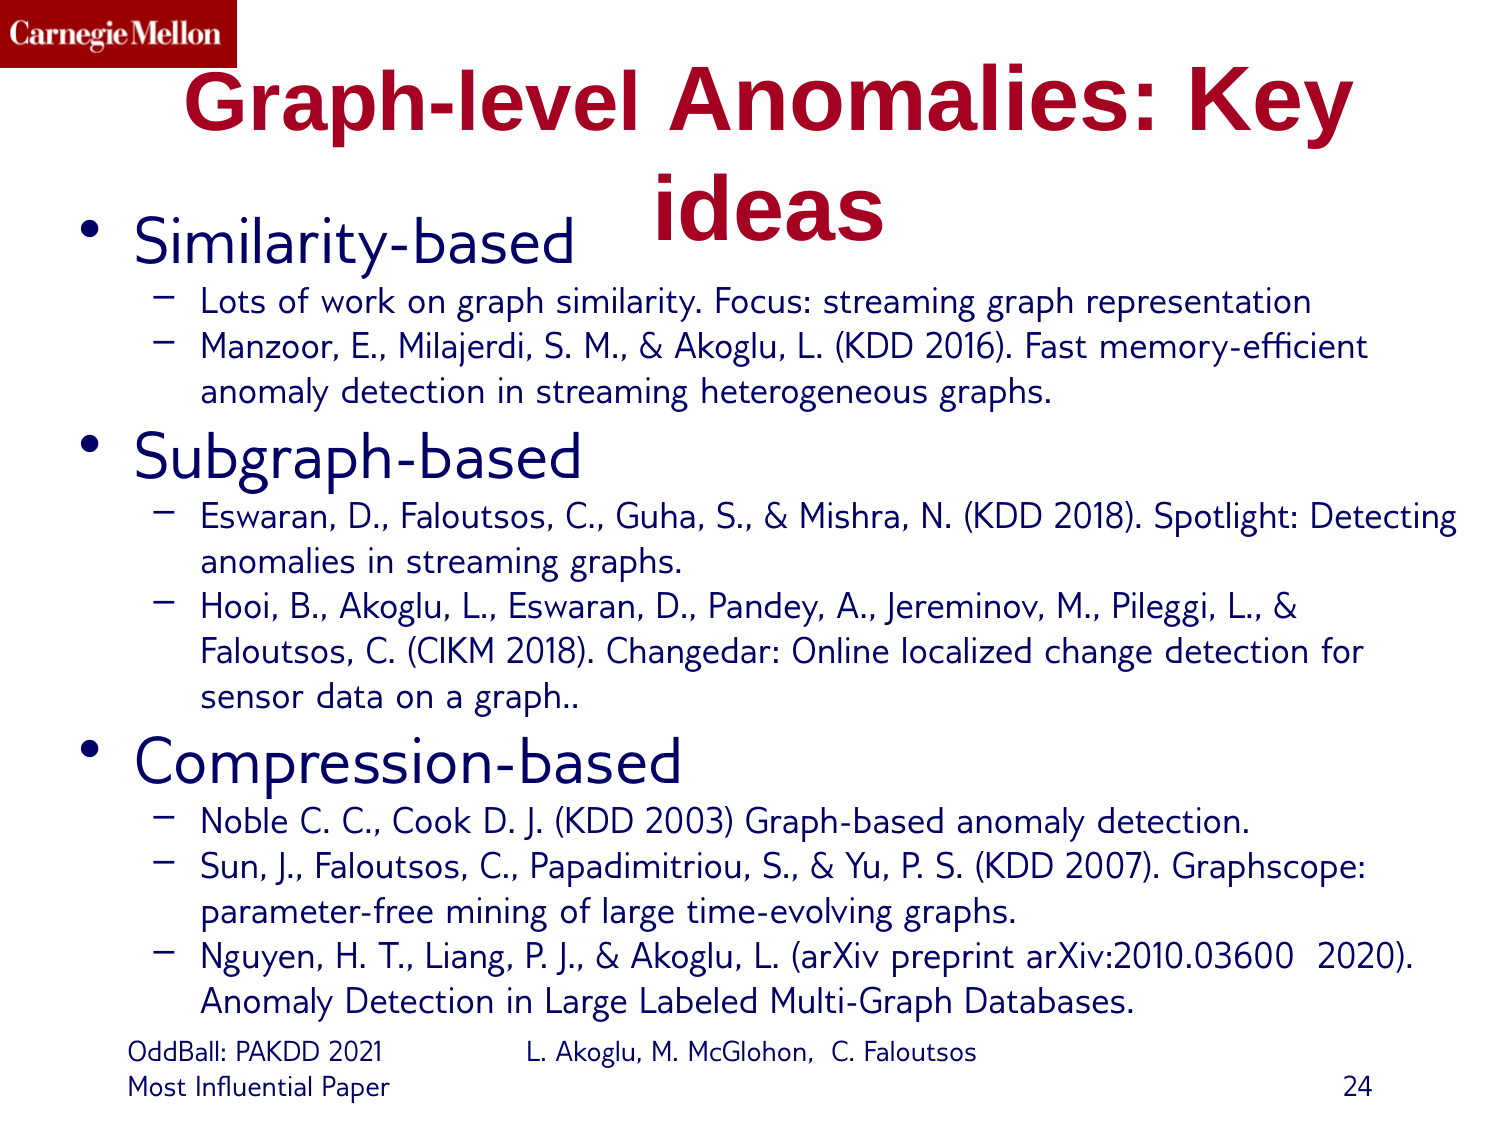

# Graph-level Anomalies: Key ideas
Similarity-based
Lots of work on graph similarity. Focus: streaming graph representation
Manzoor, E., Milajerdi, S. M., & Akoglu, L. (KDD 2016). Fast memory-efficient anomaly detection in streaming heterogeneous graphs.
Subgraph-based
Eswaran, D., Faloutsos, C., Guha, S., & Mishra, N. (KDD 2018). Spotlight: Detecting anomalies in streaming graphs.
Hooi, B., Akoglu, L., Eswaran, D., Pandey, A., Jereminov, M., Pileggi, L., & Faloutsos, C. (CIKM 2018). Changedar: Online localized change detection for sensor data on a graph..
Compression-based
Noble C. C., Cook D. J. (KDD 2003) Graph-based anomaly detection.
Sun, J., Faloutsos, C., Papadimitriou, S., & Yu, P. S. (KDD 2007). Graphscope: parameter-free mining of large time-evolving graphs.
Nguyen, H. T., Liang, P. J., & Akoglu, L. (arXiv preprint arXiv:2010.03600  2020). Anomaly Detection in Large Labeled Multi-Graph Databases.

OddBall: PAKDD 2021 Most Influential Paper
L. Akoglu, M. McGlohon,  C. Faloutsos

24